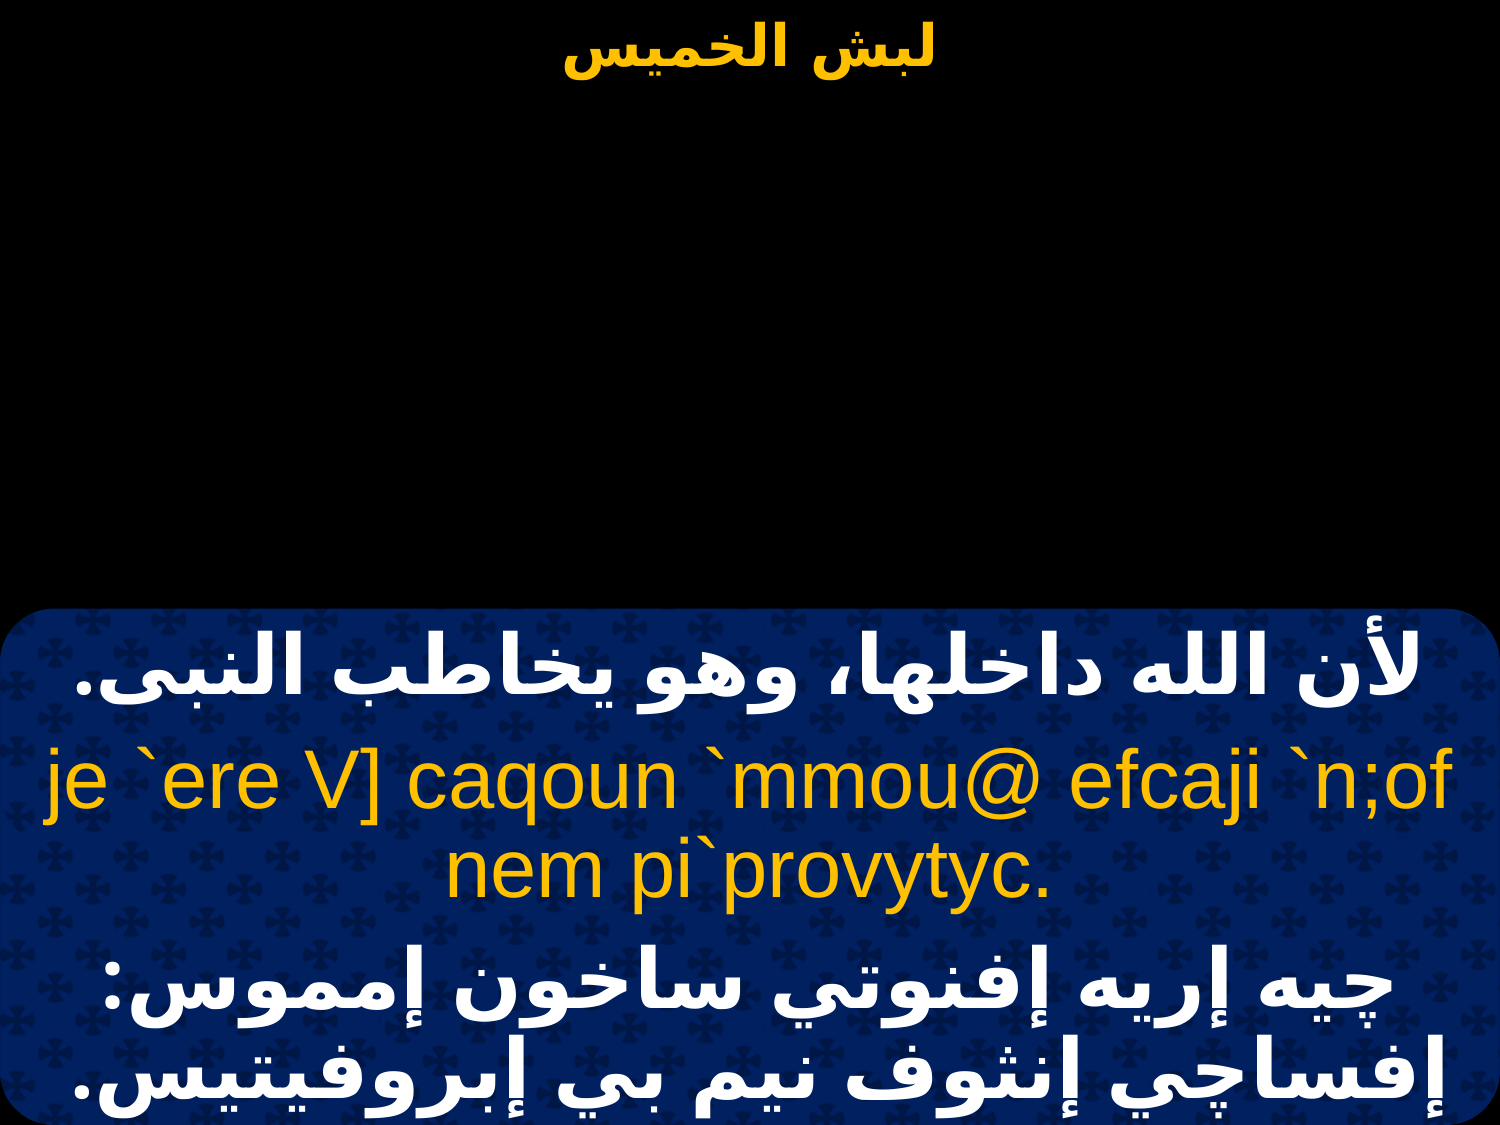

#
لأن الله داخلها، وهو يخاطب النبى.
je `ere V] caqoun `mmou@ efcaji `n;of nem pi`provytyc.
چيه إريه إفنوتي ساخون إمموس: إفساچي إنثوف نيم بي إبروفيتيس.